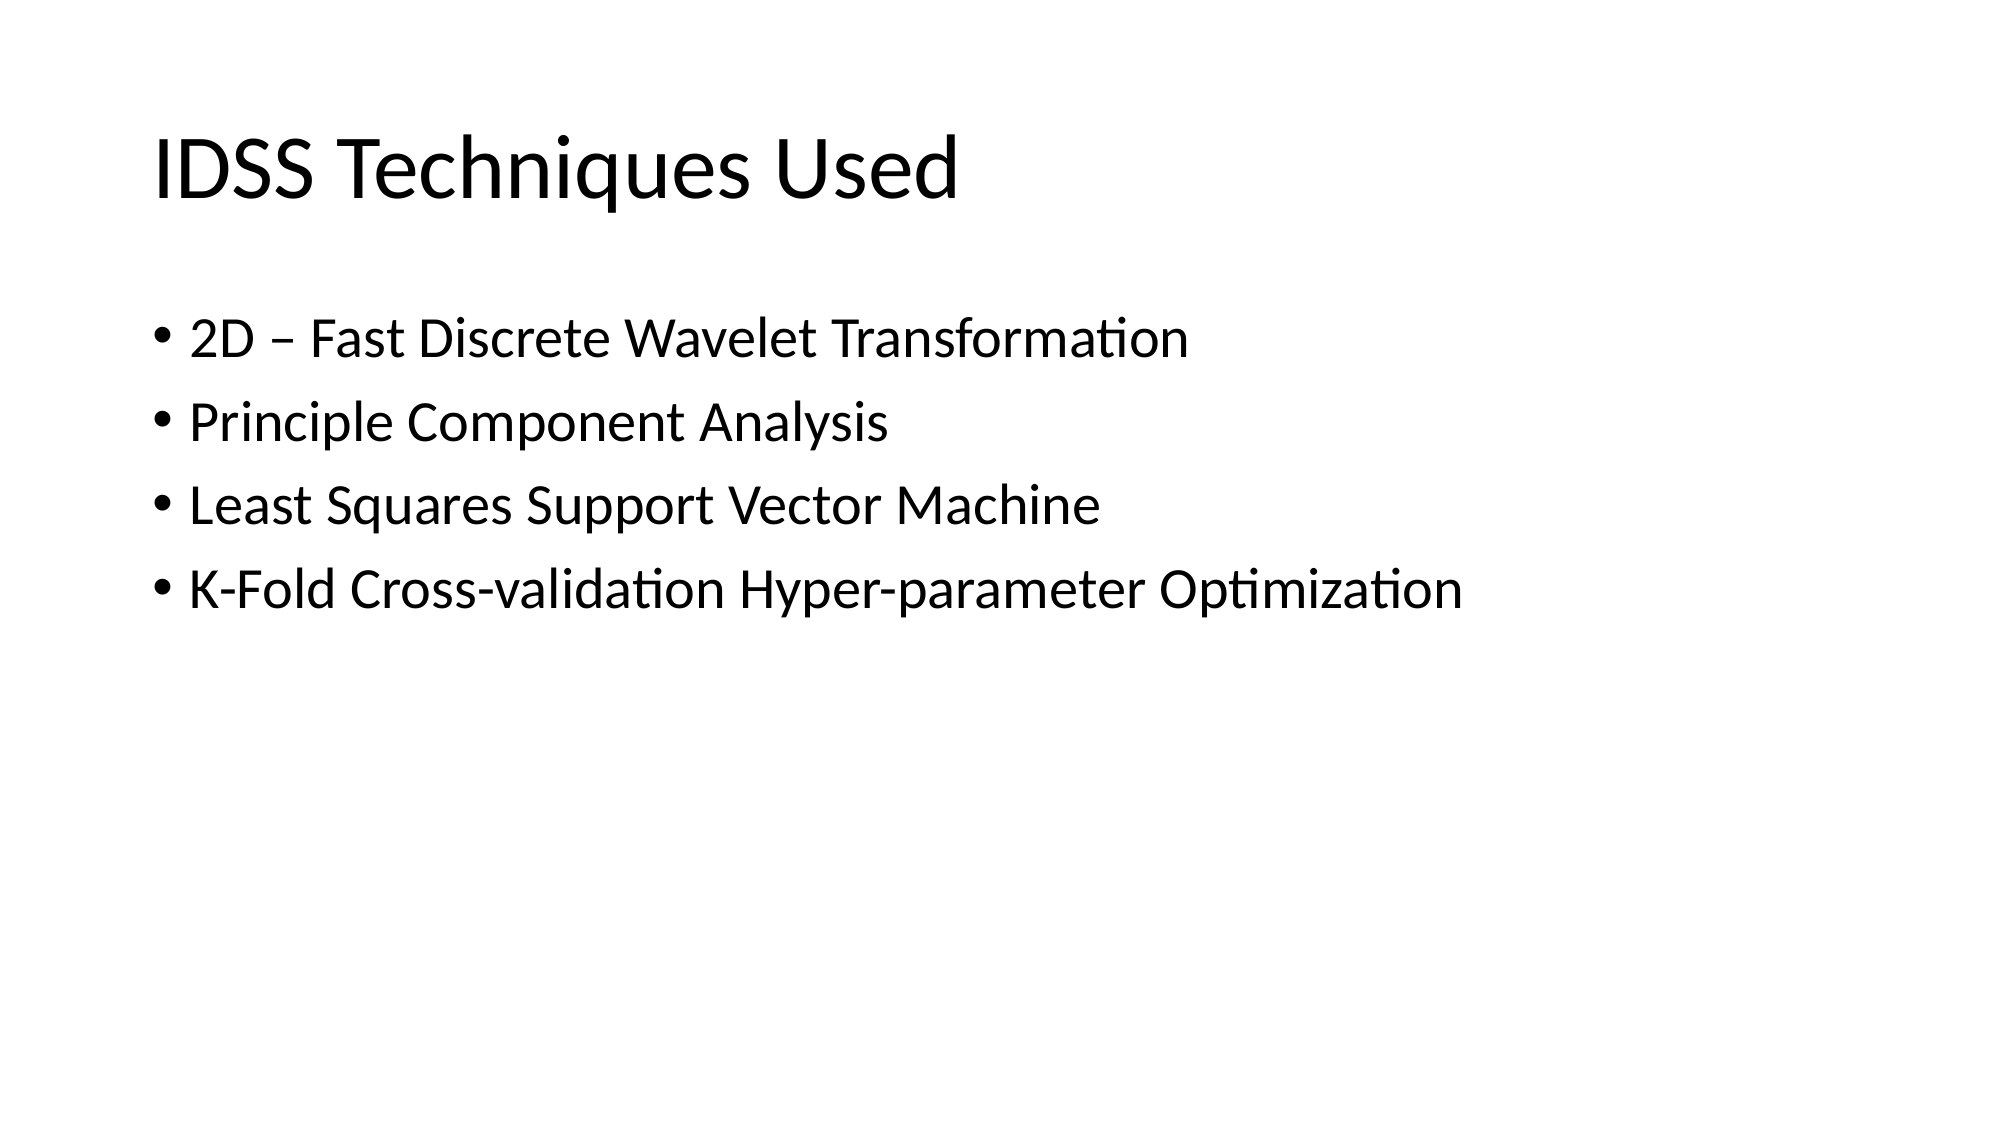

# IDSS Techniques Used
2D – Fast Discrete Wavelet Transformation
Principle Component Analysis
Least Squares Support Vector Machine
K-Fold Cross-validation Hyper-parameter Optimization